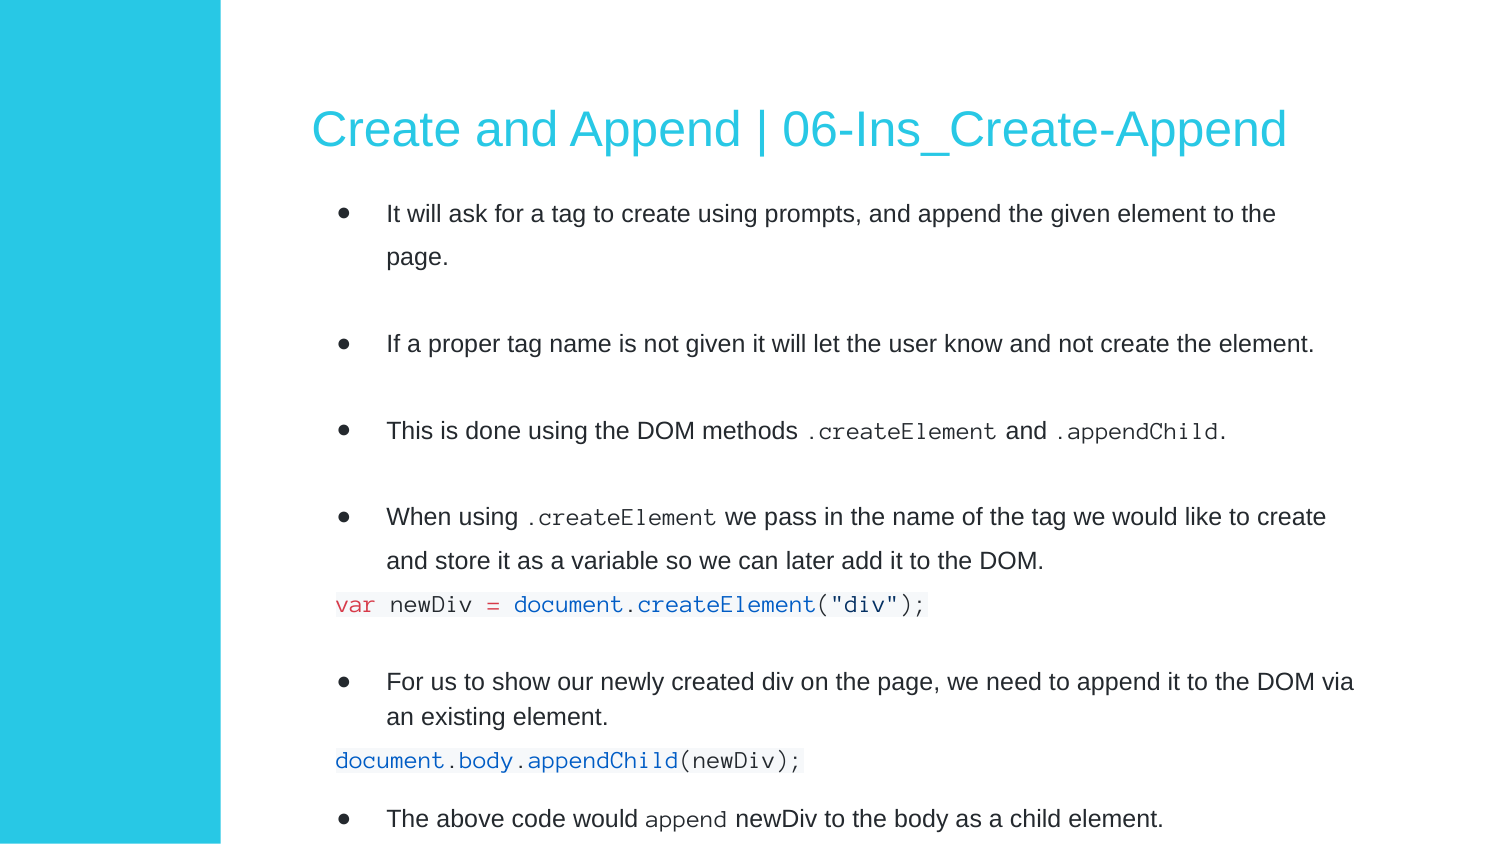

# Create and Append | 06-Ins_Create-Append
It will ask for a tag to create using prompts, and append the given element to the page.

If a proper tag name is not given it will let the user know and not create the element.

This is done using the DOM methods .createElement and .appendChild.

When using .createElement we pass in the name of the tag we would like to create and store it as a variable so we can later add it to the DOM.
var newDiv = document.createElement("div");

For us to show our newly created div on the page, we need to append it to the DOM via an existing element.
document.body.appendChild(newDiv);
The above code would append newDiv to the body as a child element.